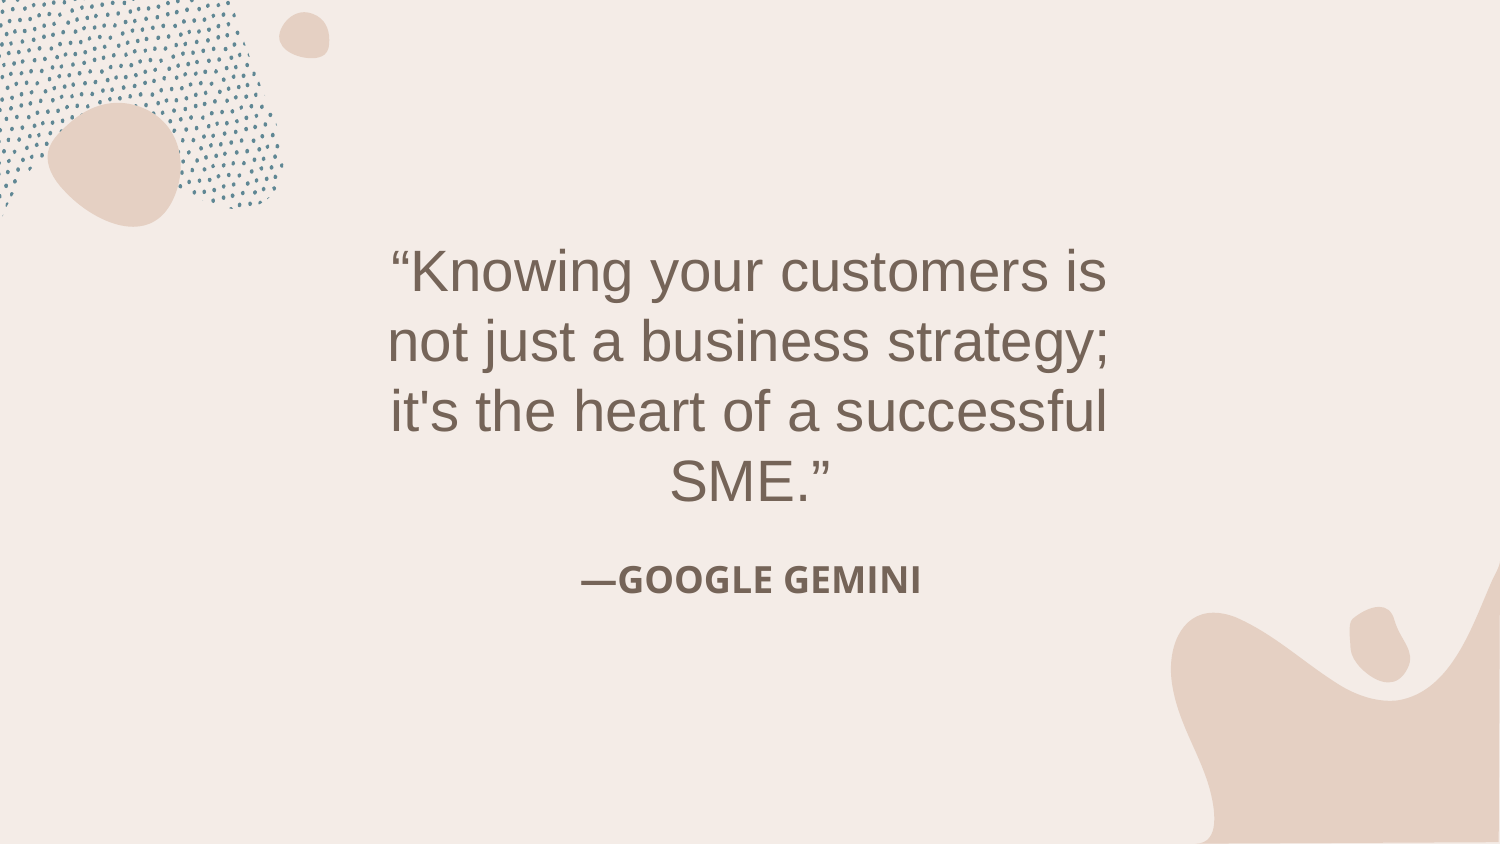

# “Knowing your customers is not just a business strategy; it's the heart of a successful SME.”
—GOOGLE GEMINI